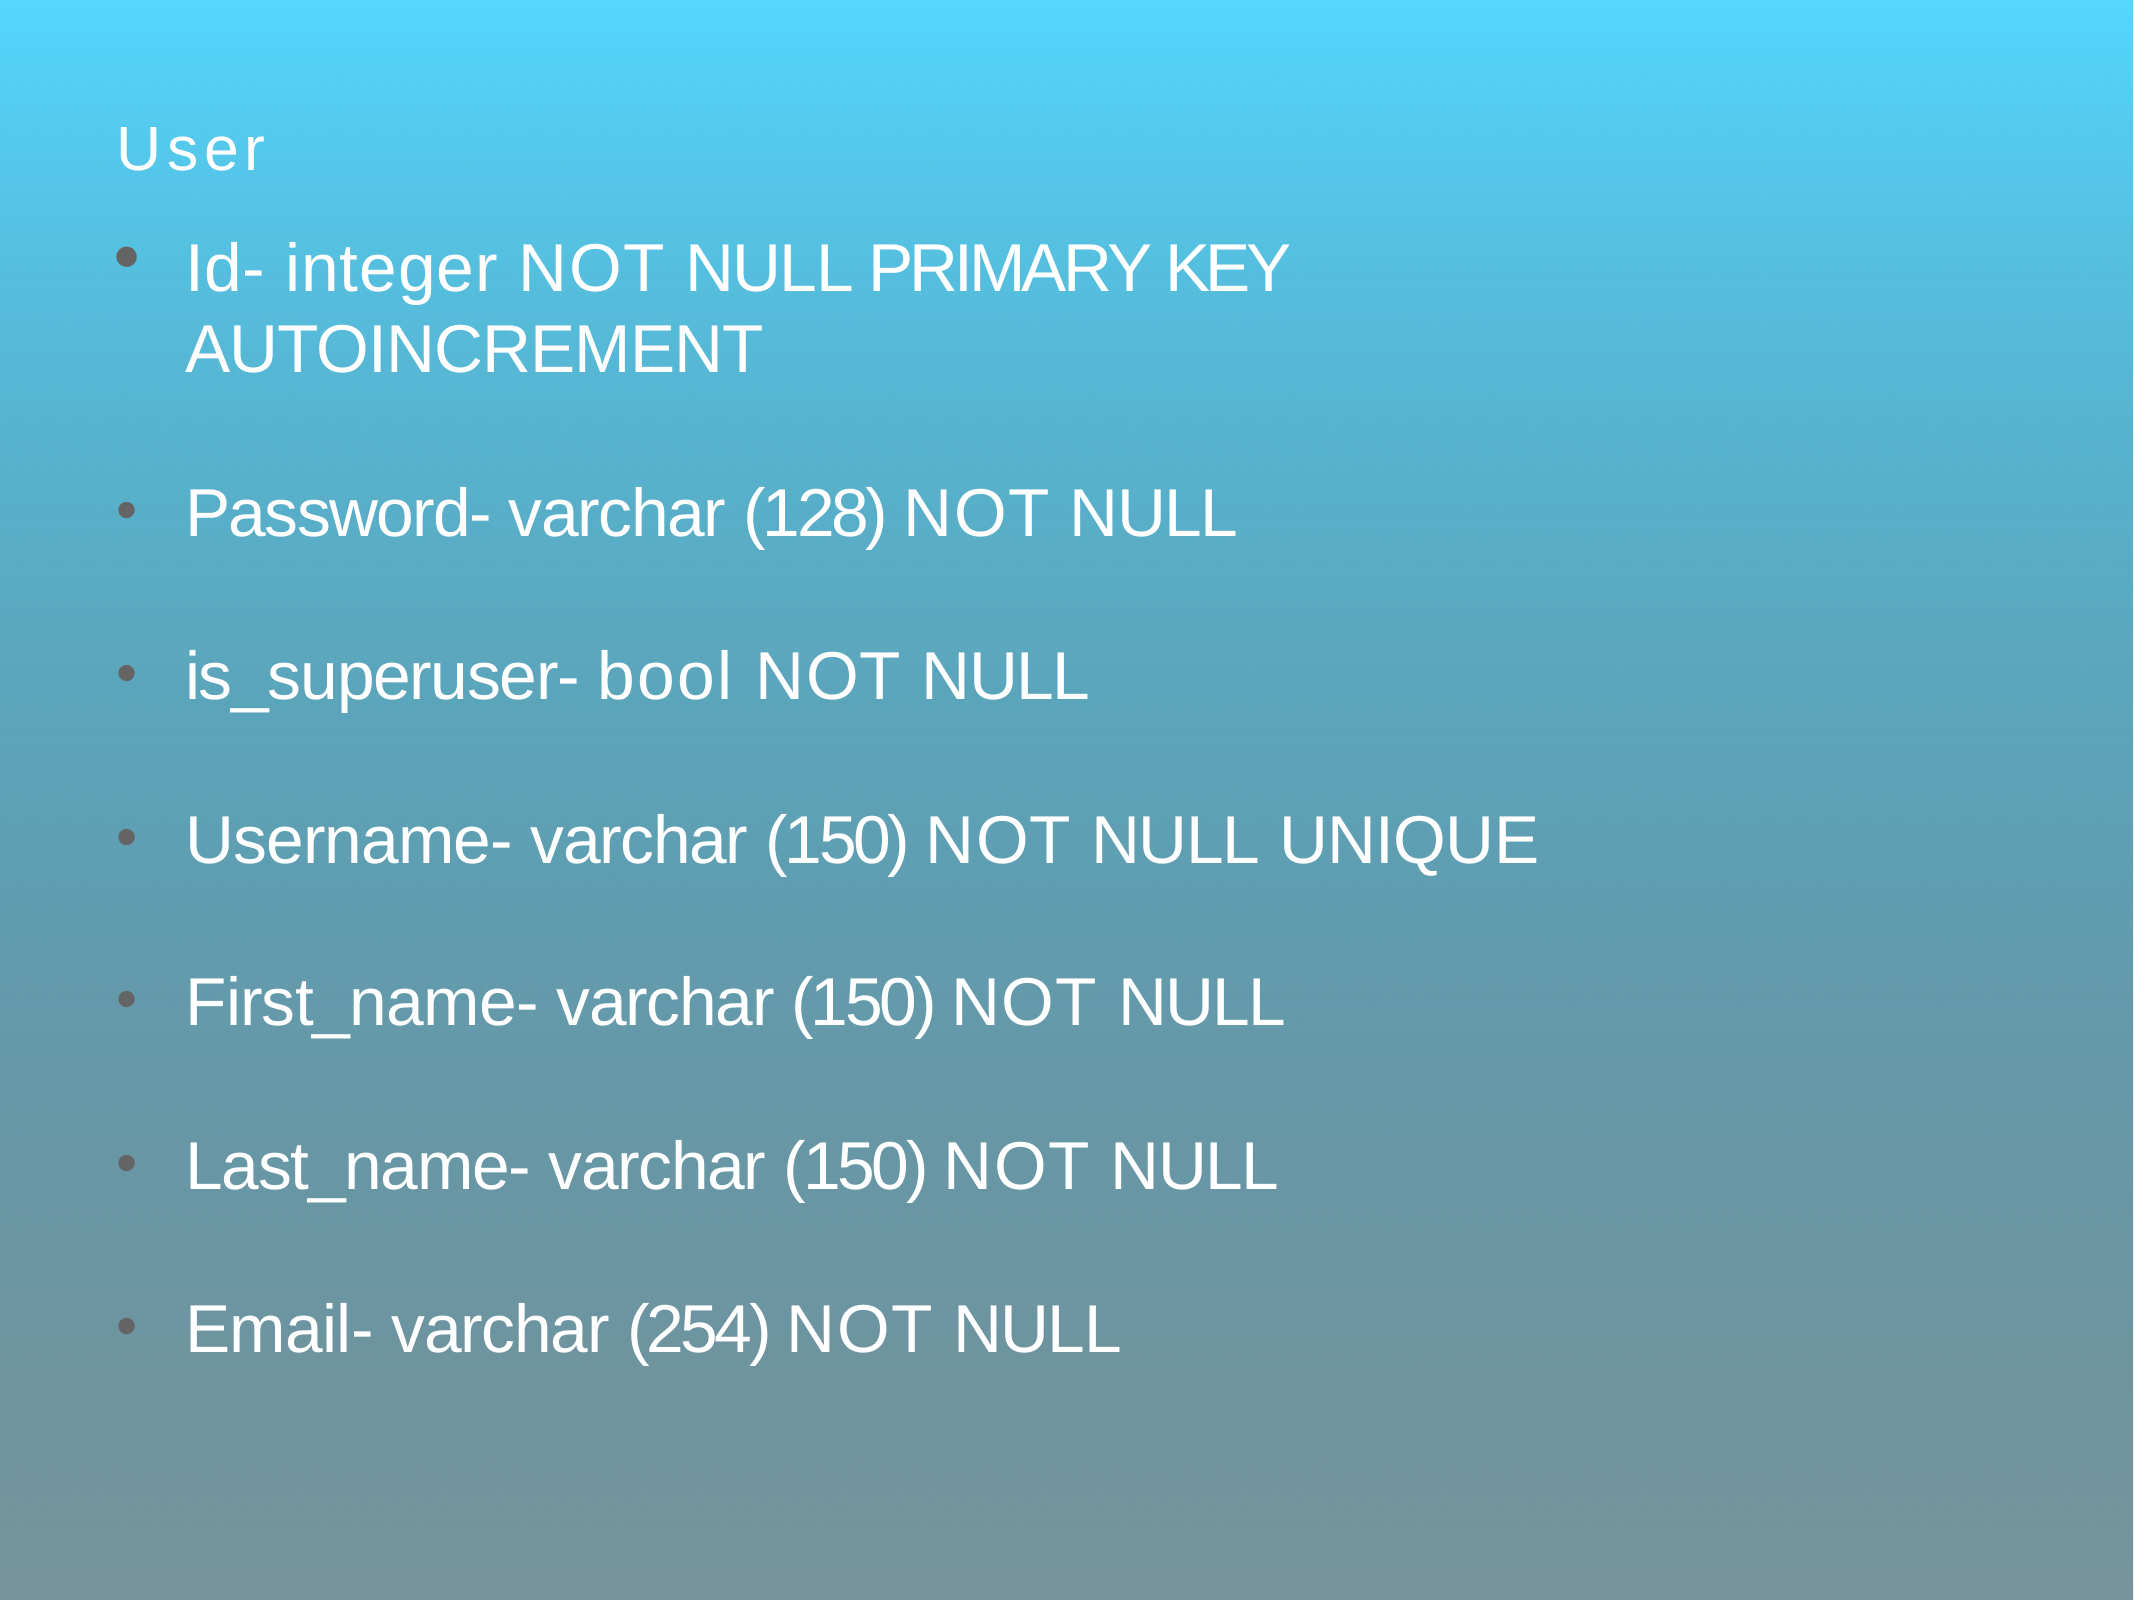

User
Id- integer NOT NULL PRIMARY KEY AUTOINCREMENT

Password- varchar (128) NOT NULL

is_superuser- bool NOT NULL

Username- varchar (150) NOT NULL UNIQUE

First_name- varchar (150) NOT NULL

Last_name- varchar (150) NOT NULL

Email- varchar (254) NOT NULL